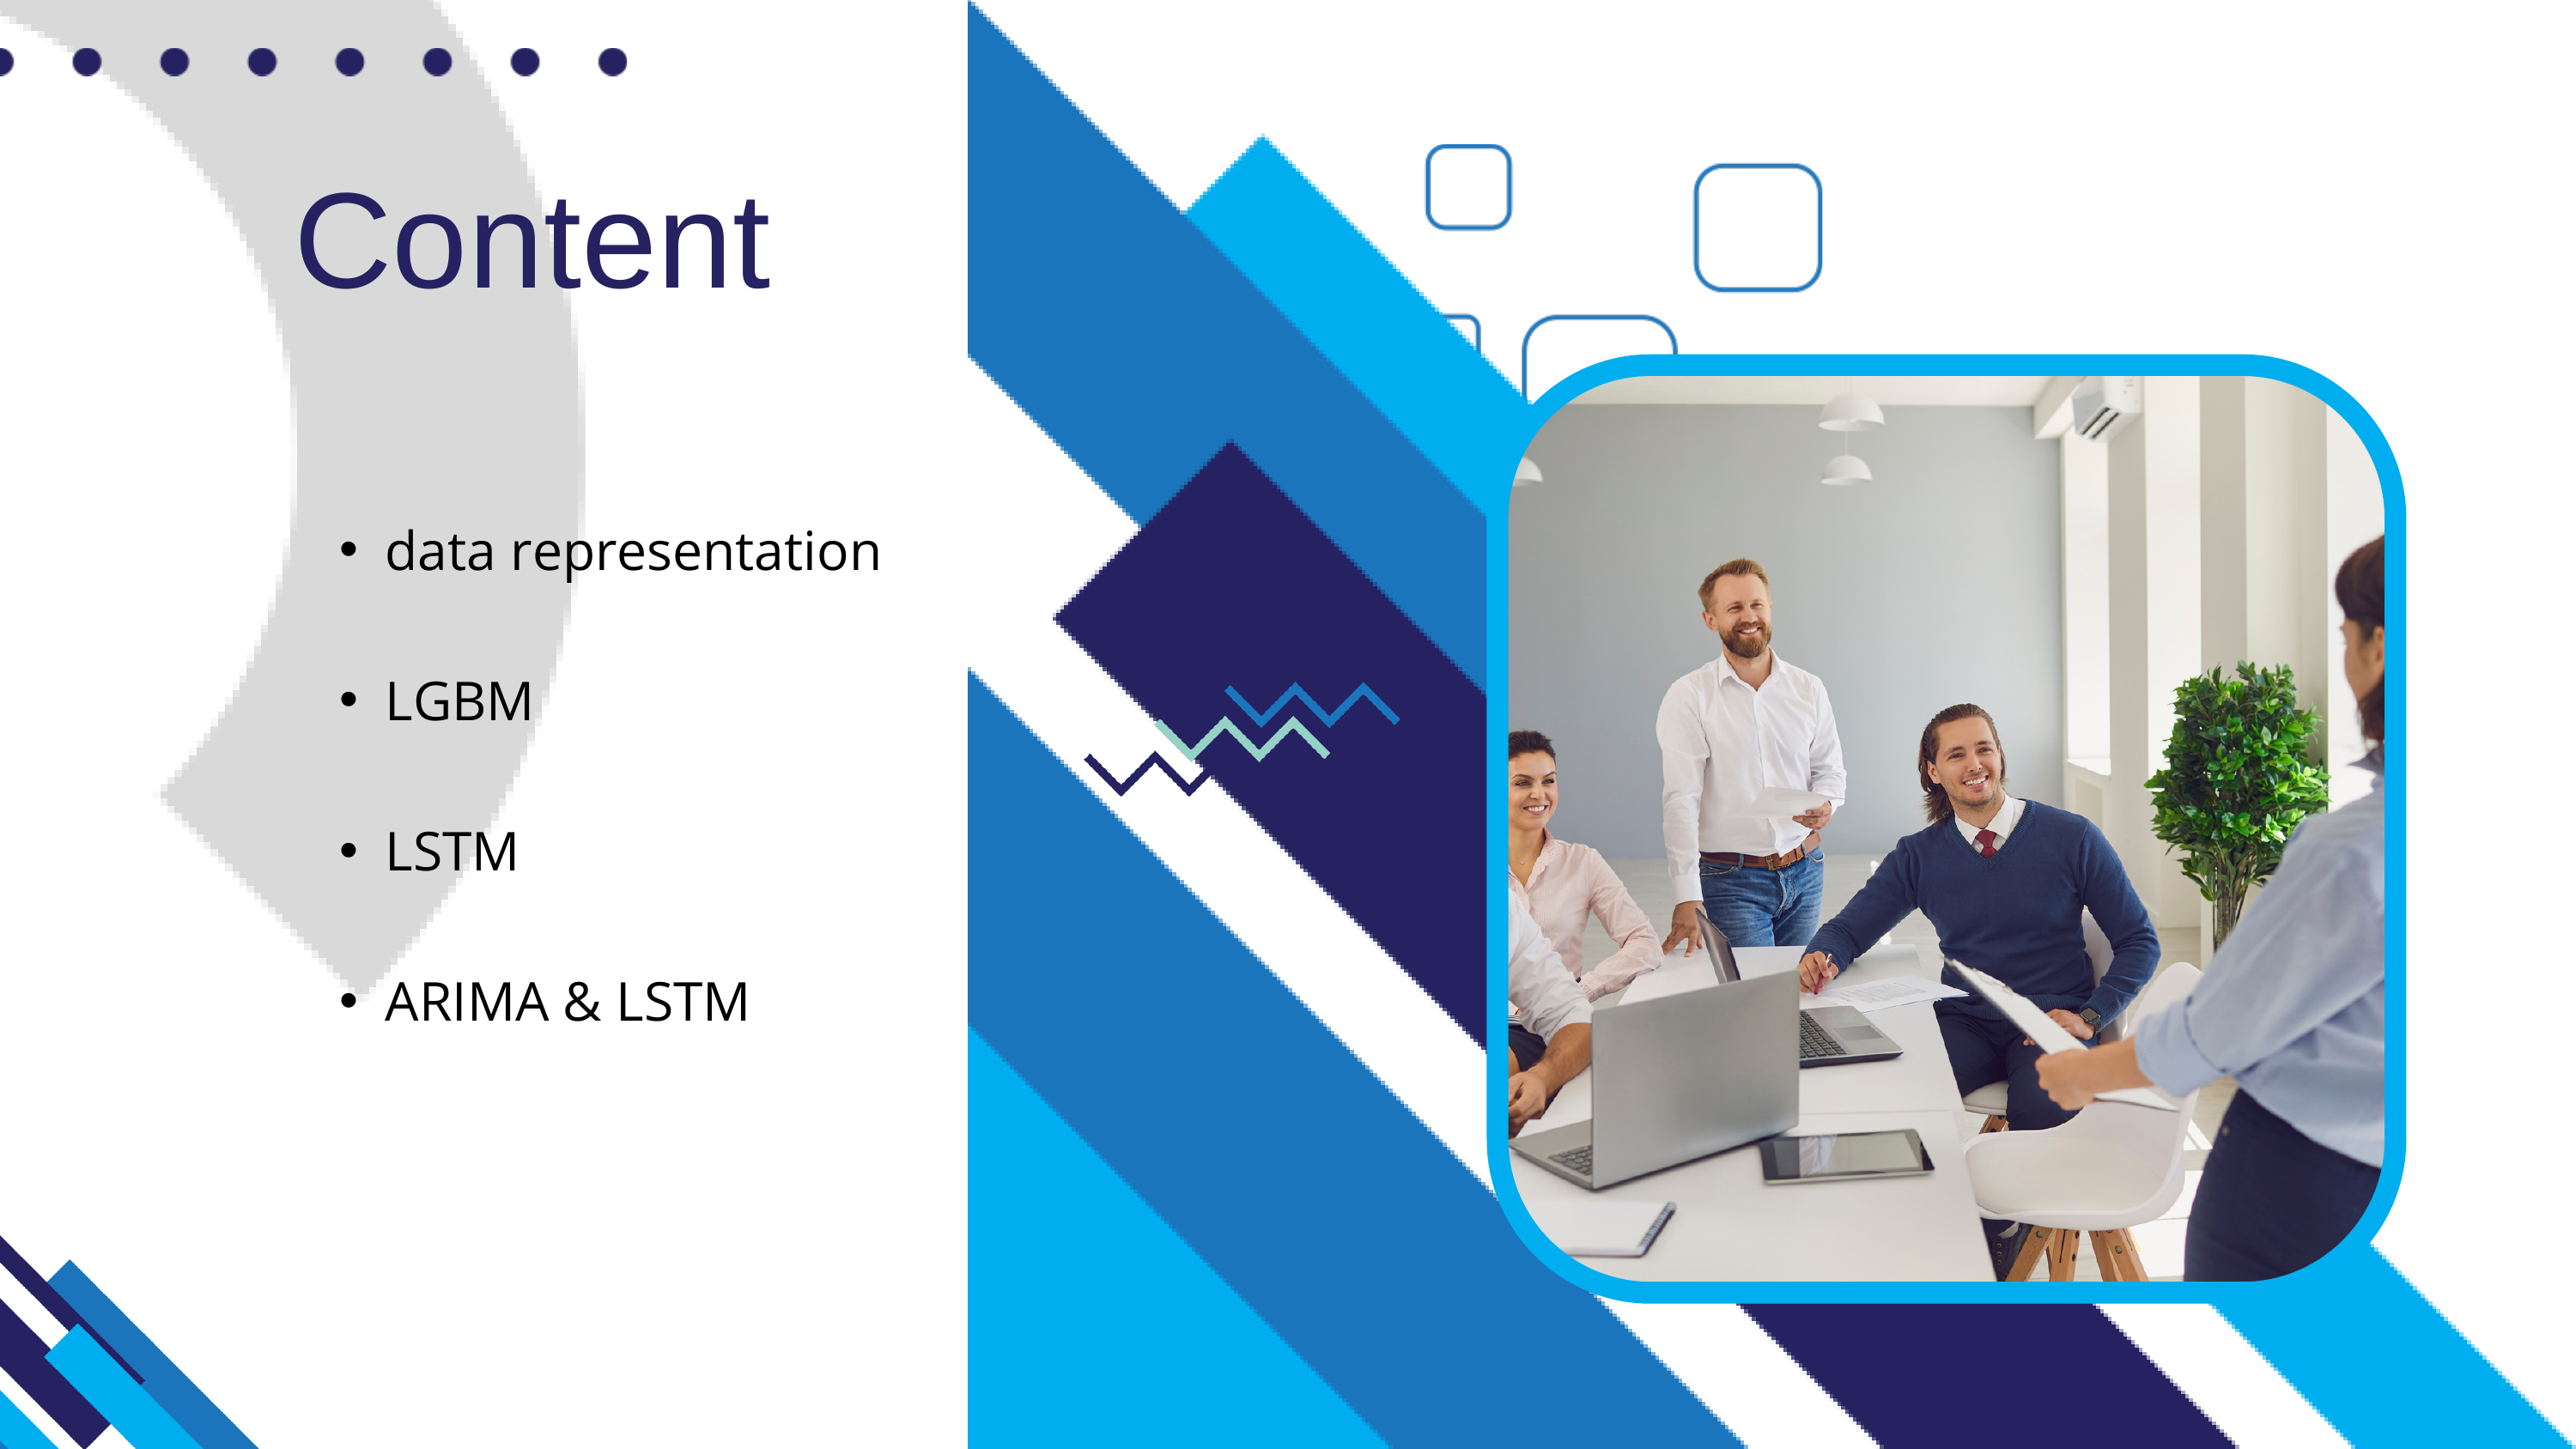

Content

data representation

LGBM

LSTM

ARIMA & LSTM